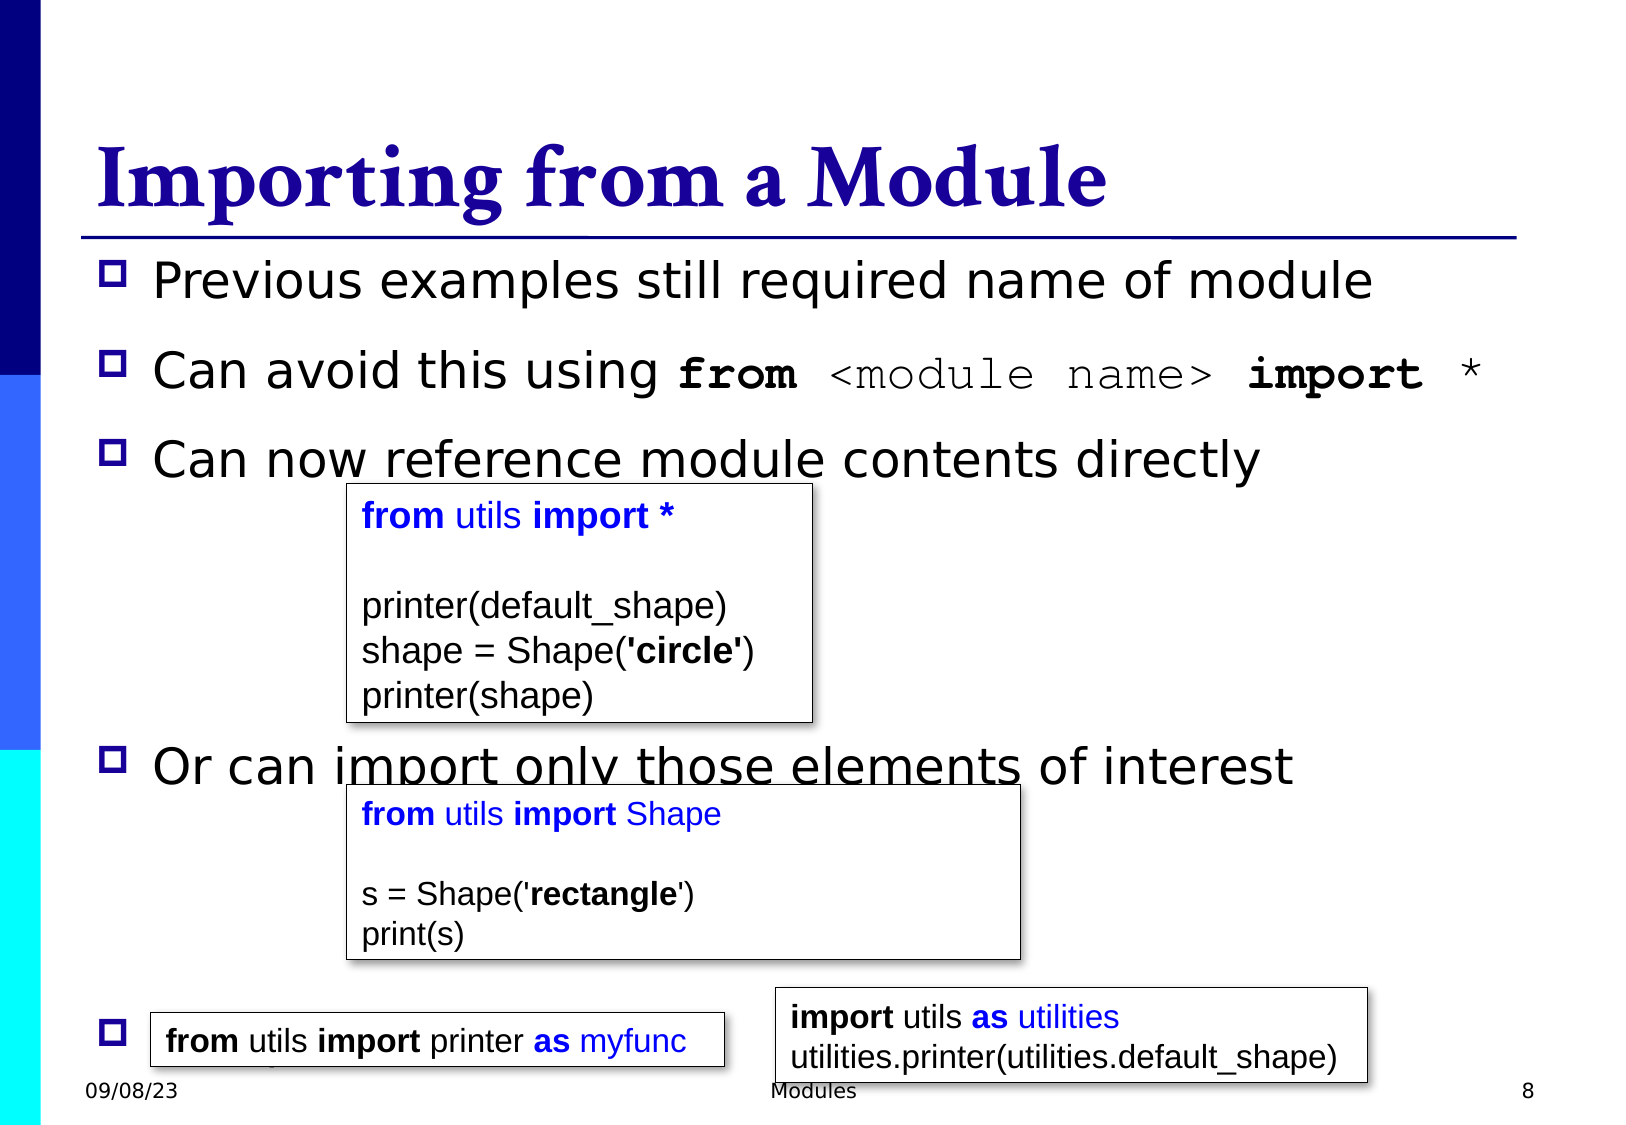

# Importing from a Module
Previous examples still required name of module
Can avoid this using from <module name> import *
Can now reference module contents directly

Or can import only those elements of interest

Can provide aliases
from utils import *
printer(default_shape)
shape = Shape('circle')
printer(shape)
from utils import Shape
s = Shape('rectangle')
print(s)
import utils as utilities
utilities.printer(utilities.default_shape)
from utils import printer as myfunc
09/08/23
Modules
8